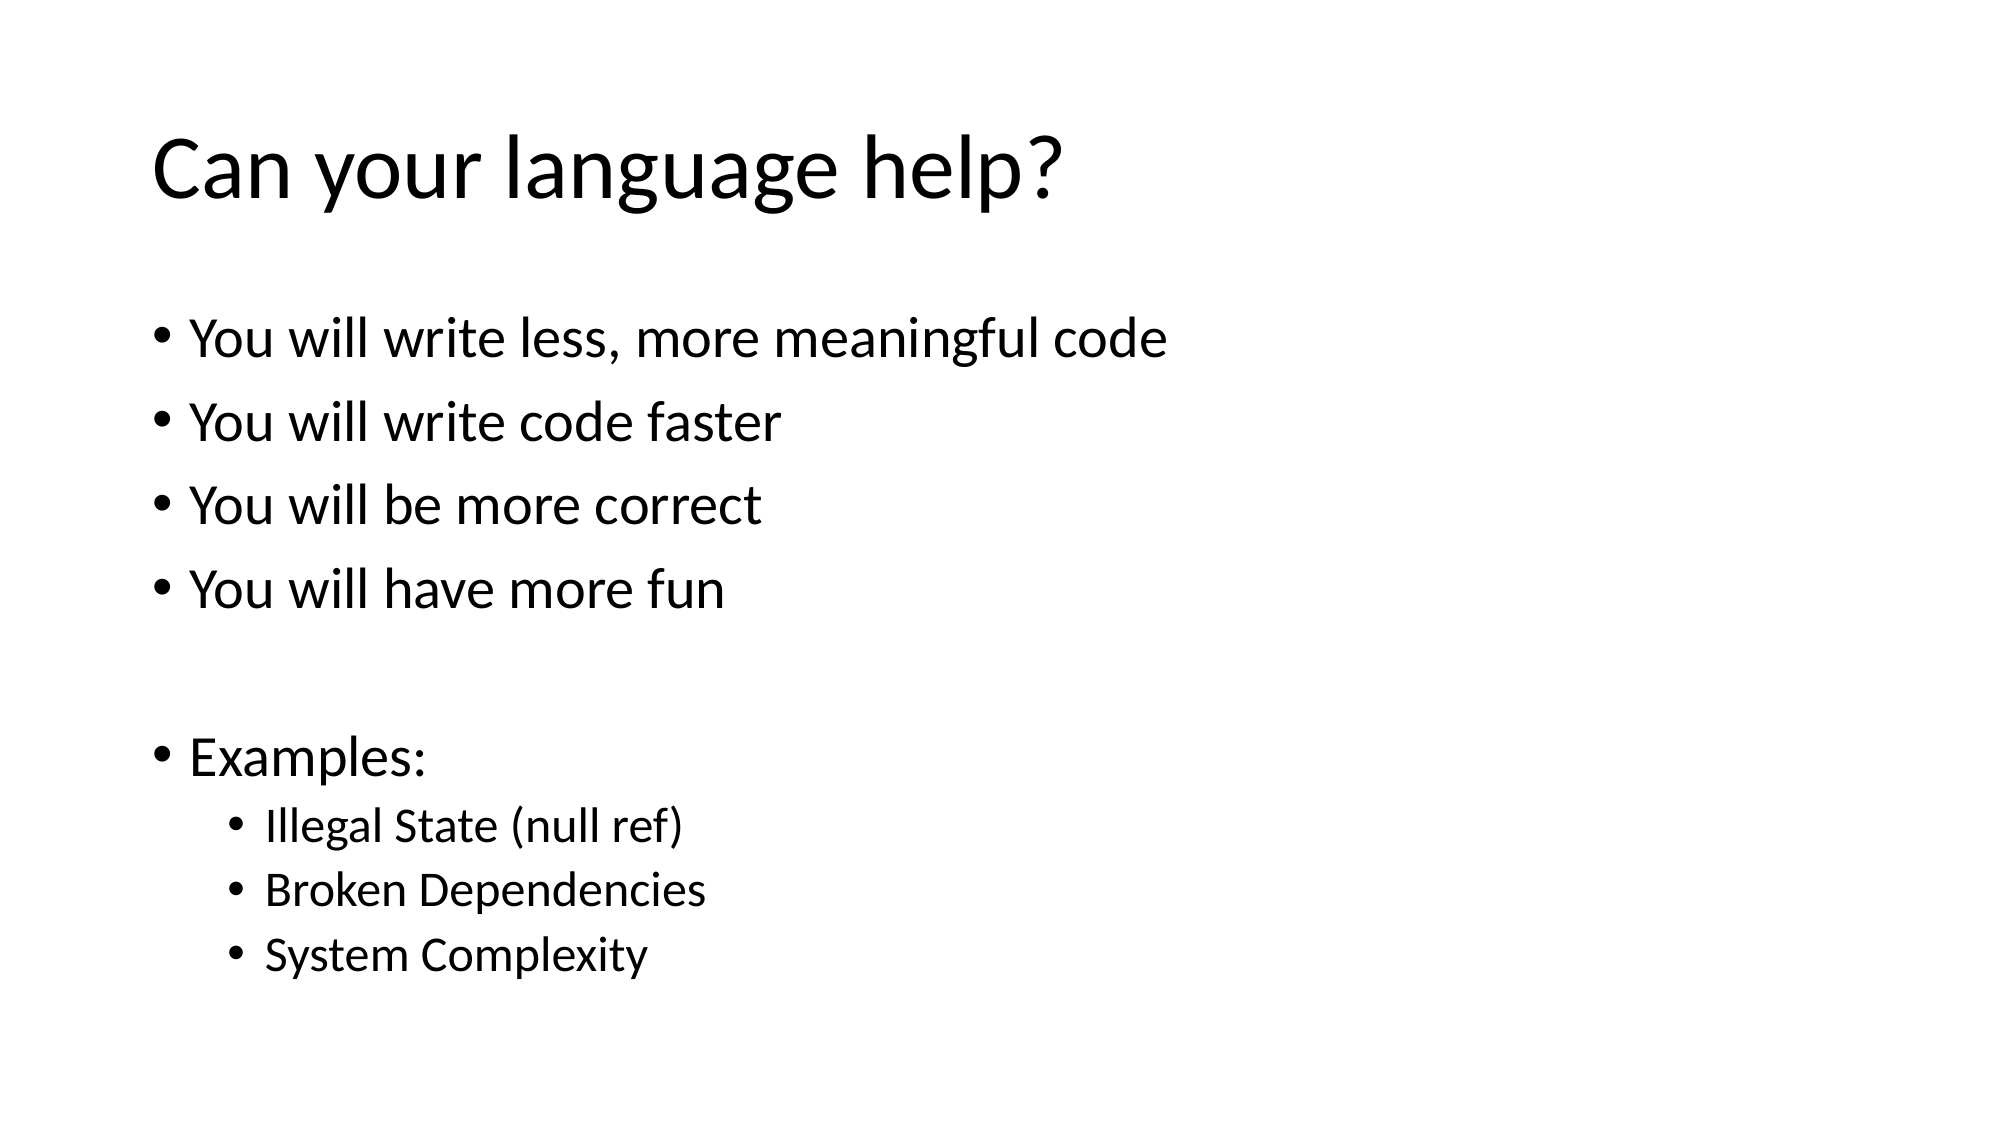

# Can your language help?
You will write less, more meaningful code
You will write code faster
You will be more correct
You will have more fun

Examples:
Illegal State (null ref)
Broken Dependencies
System Complexity